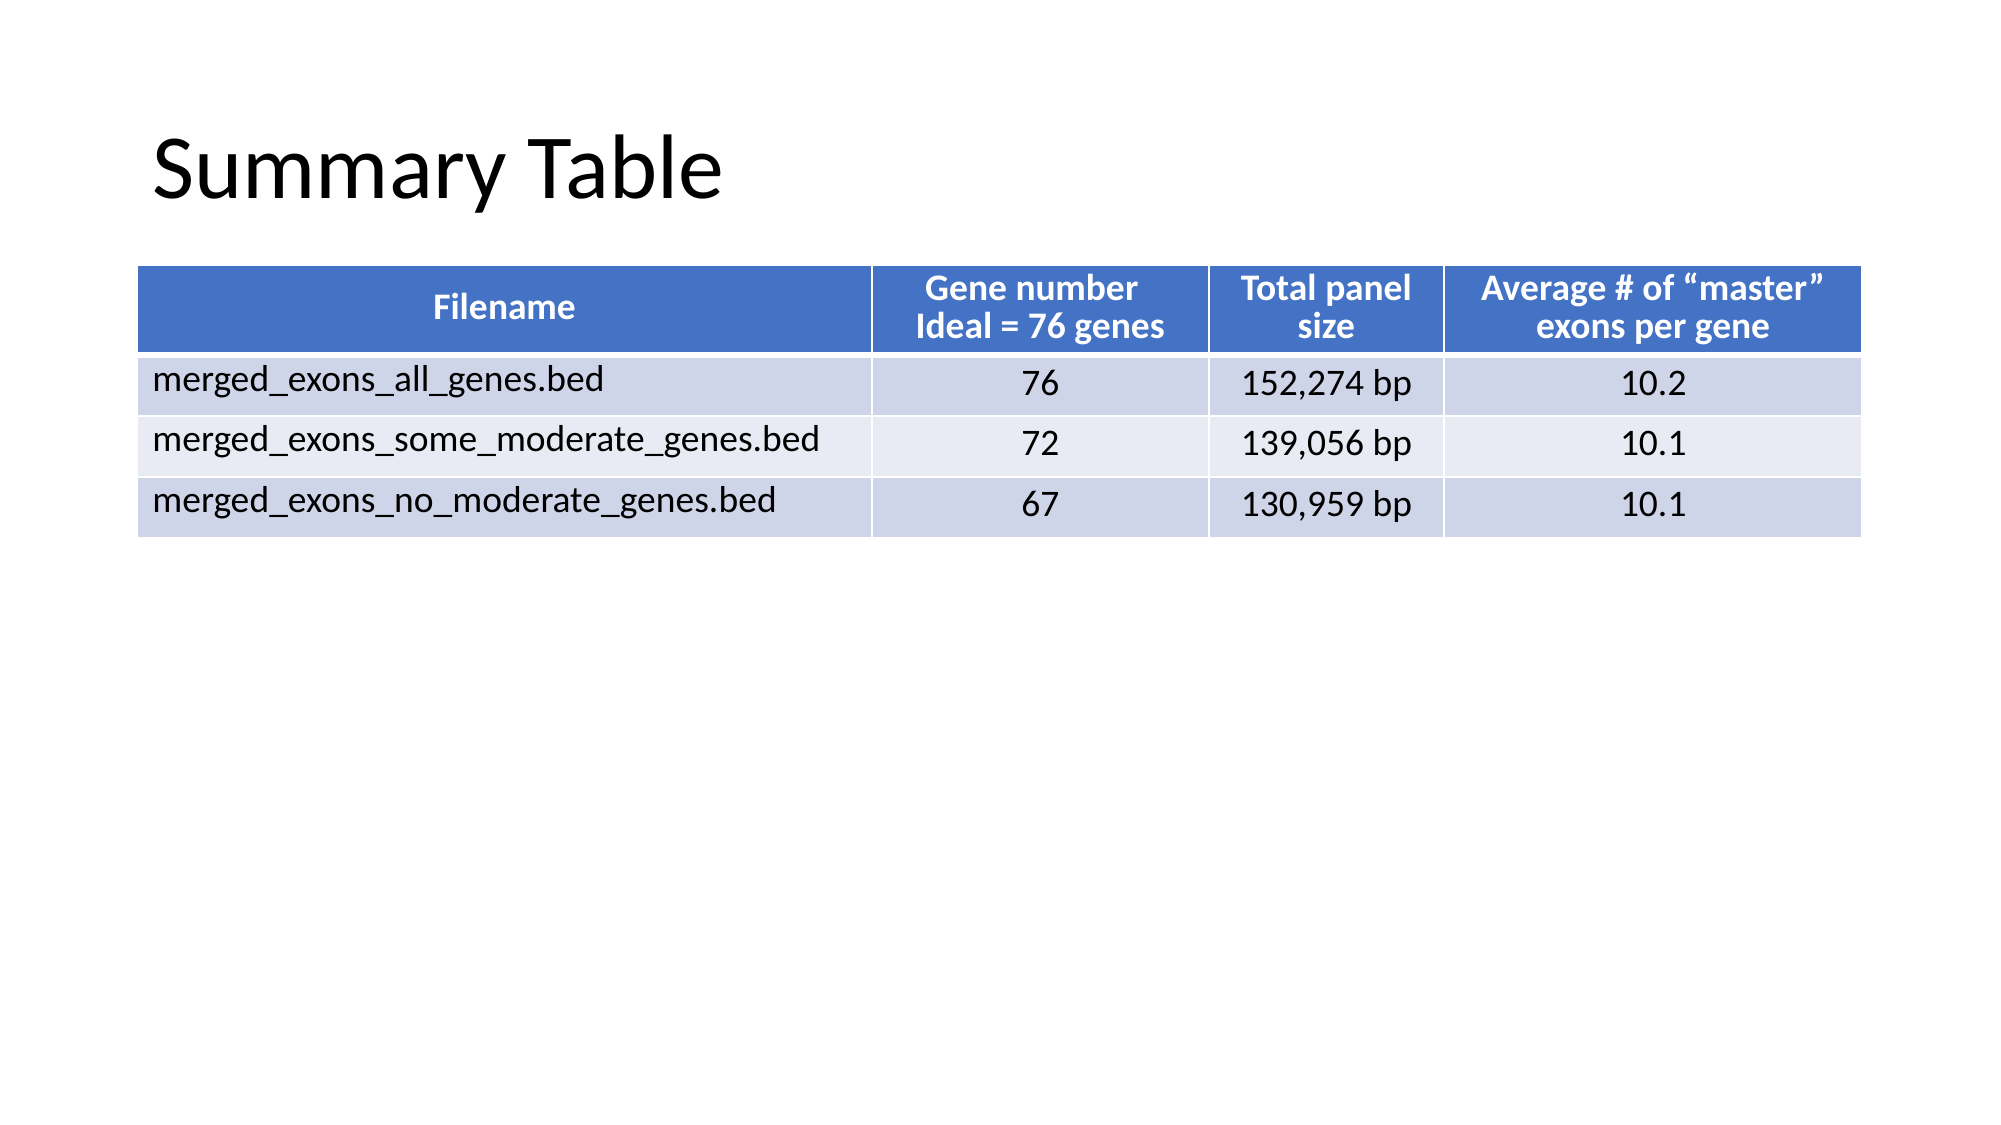

# Summary Table
| Filename | Gene number Ideal = 76 genes | Total panel size | Average # of “master” exons per gene |
| --- | --- | --- | --- |
| merged\_exons\_all\_genes.bed | 76 | 152,274 bp | 10.2 |
| merged\_exons\_some\_moderate\_genes.bed | 72 | 139,056 bp | 10.1 |
| merged\_exons\_no\_moderate\_genes.bed | 67 | 130,959 bp | 10.1 |